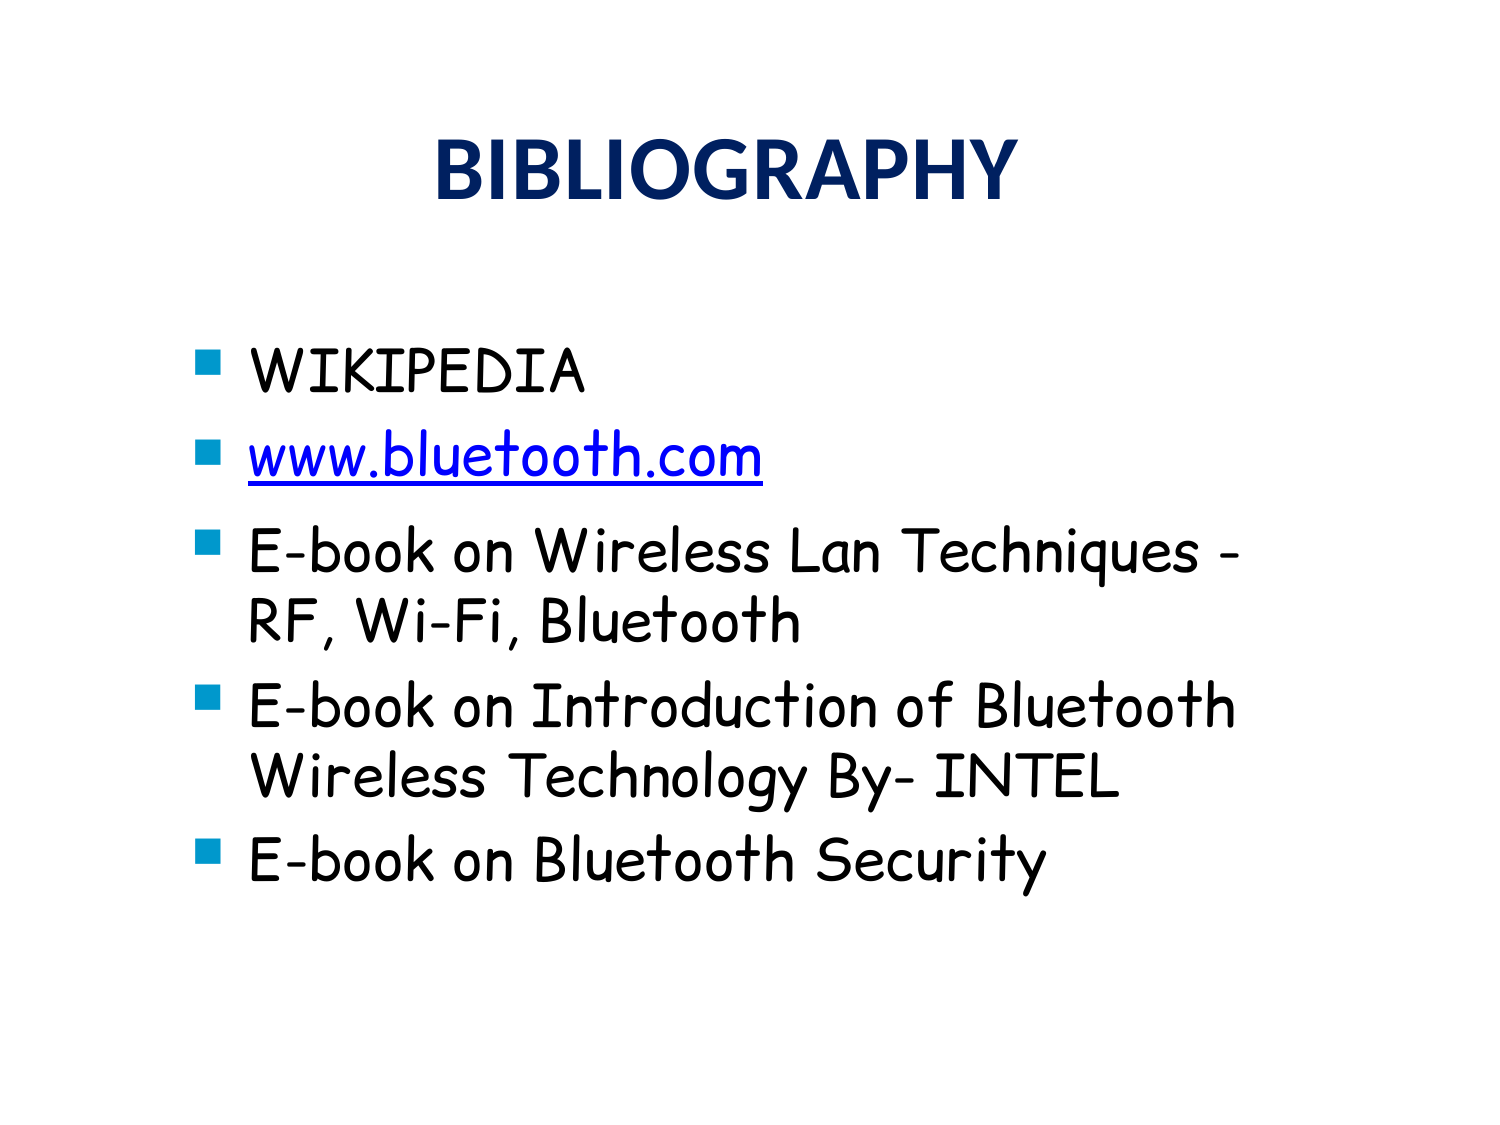

# BIBLIOGRAPHY
WIKIPEDIA
www.bluetooth.com
E-book on Wireless Lan Techniques -  RF, Wi-Fi, Bluetooth
E-book on Introduction of Bluetooth  Wireless Technology By- INTEL
E-book on Bluetooth Security